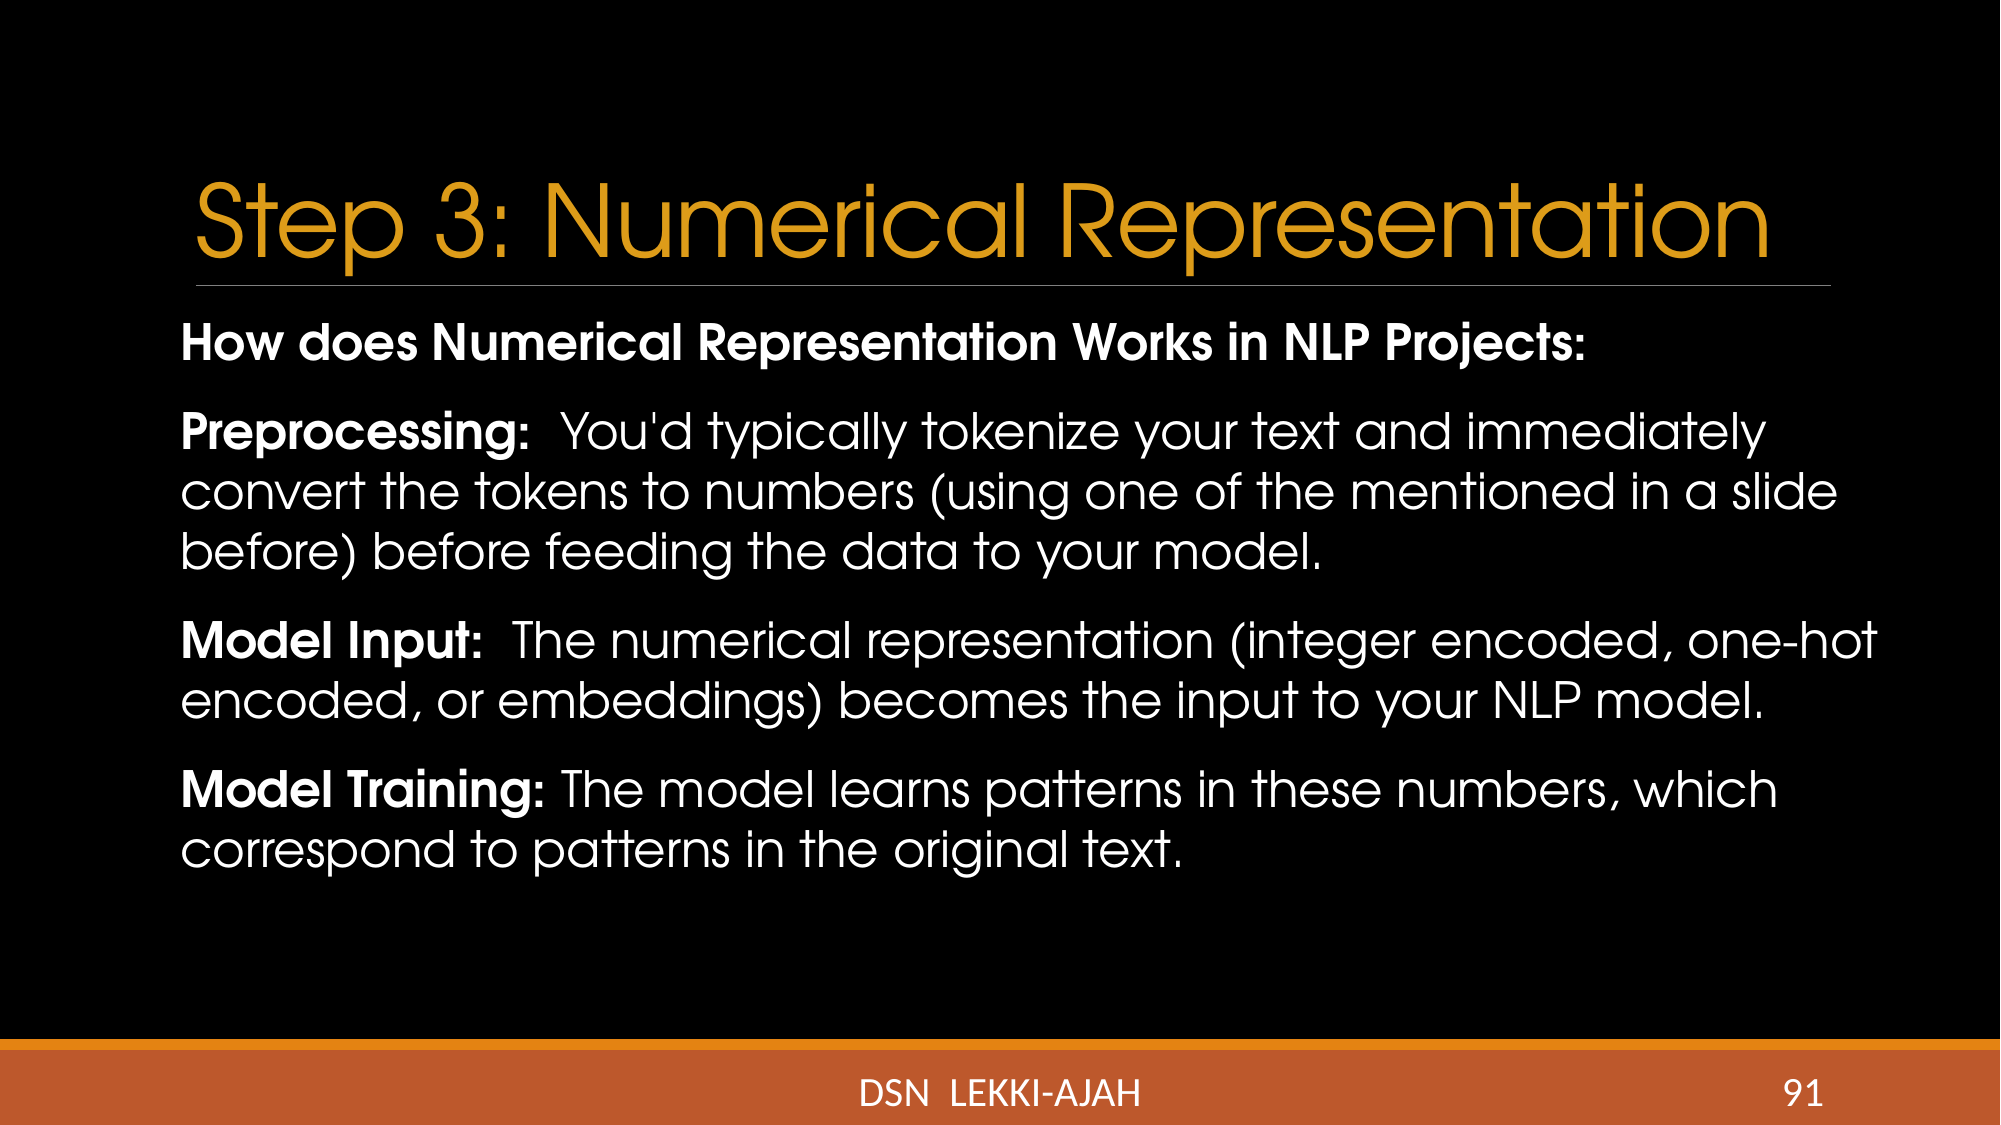

# Step 3: Numerical Representation
How does Numerical Representation Works in NLP Projects:
Preprocessing:  You'd typically tokenize your text and immediately convert the tokens to numbers (using one of the mentioned in a slide before) before feeding the data to your model.
Model Input:  The numerical representation (integer encoded, one-hot encoded, or embeddings) becomes the input to your NLP model.
Model Training: The model learns patterns in these numbers, which correspond to patterns in the original text.

DSN  LEKKI-AJAH
91